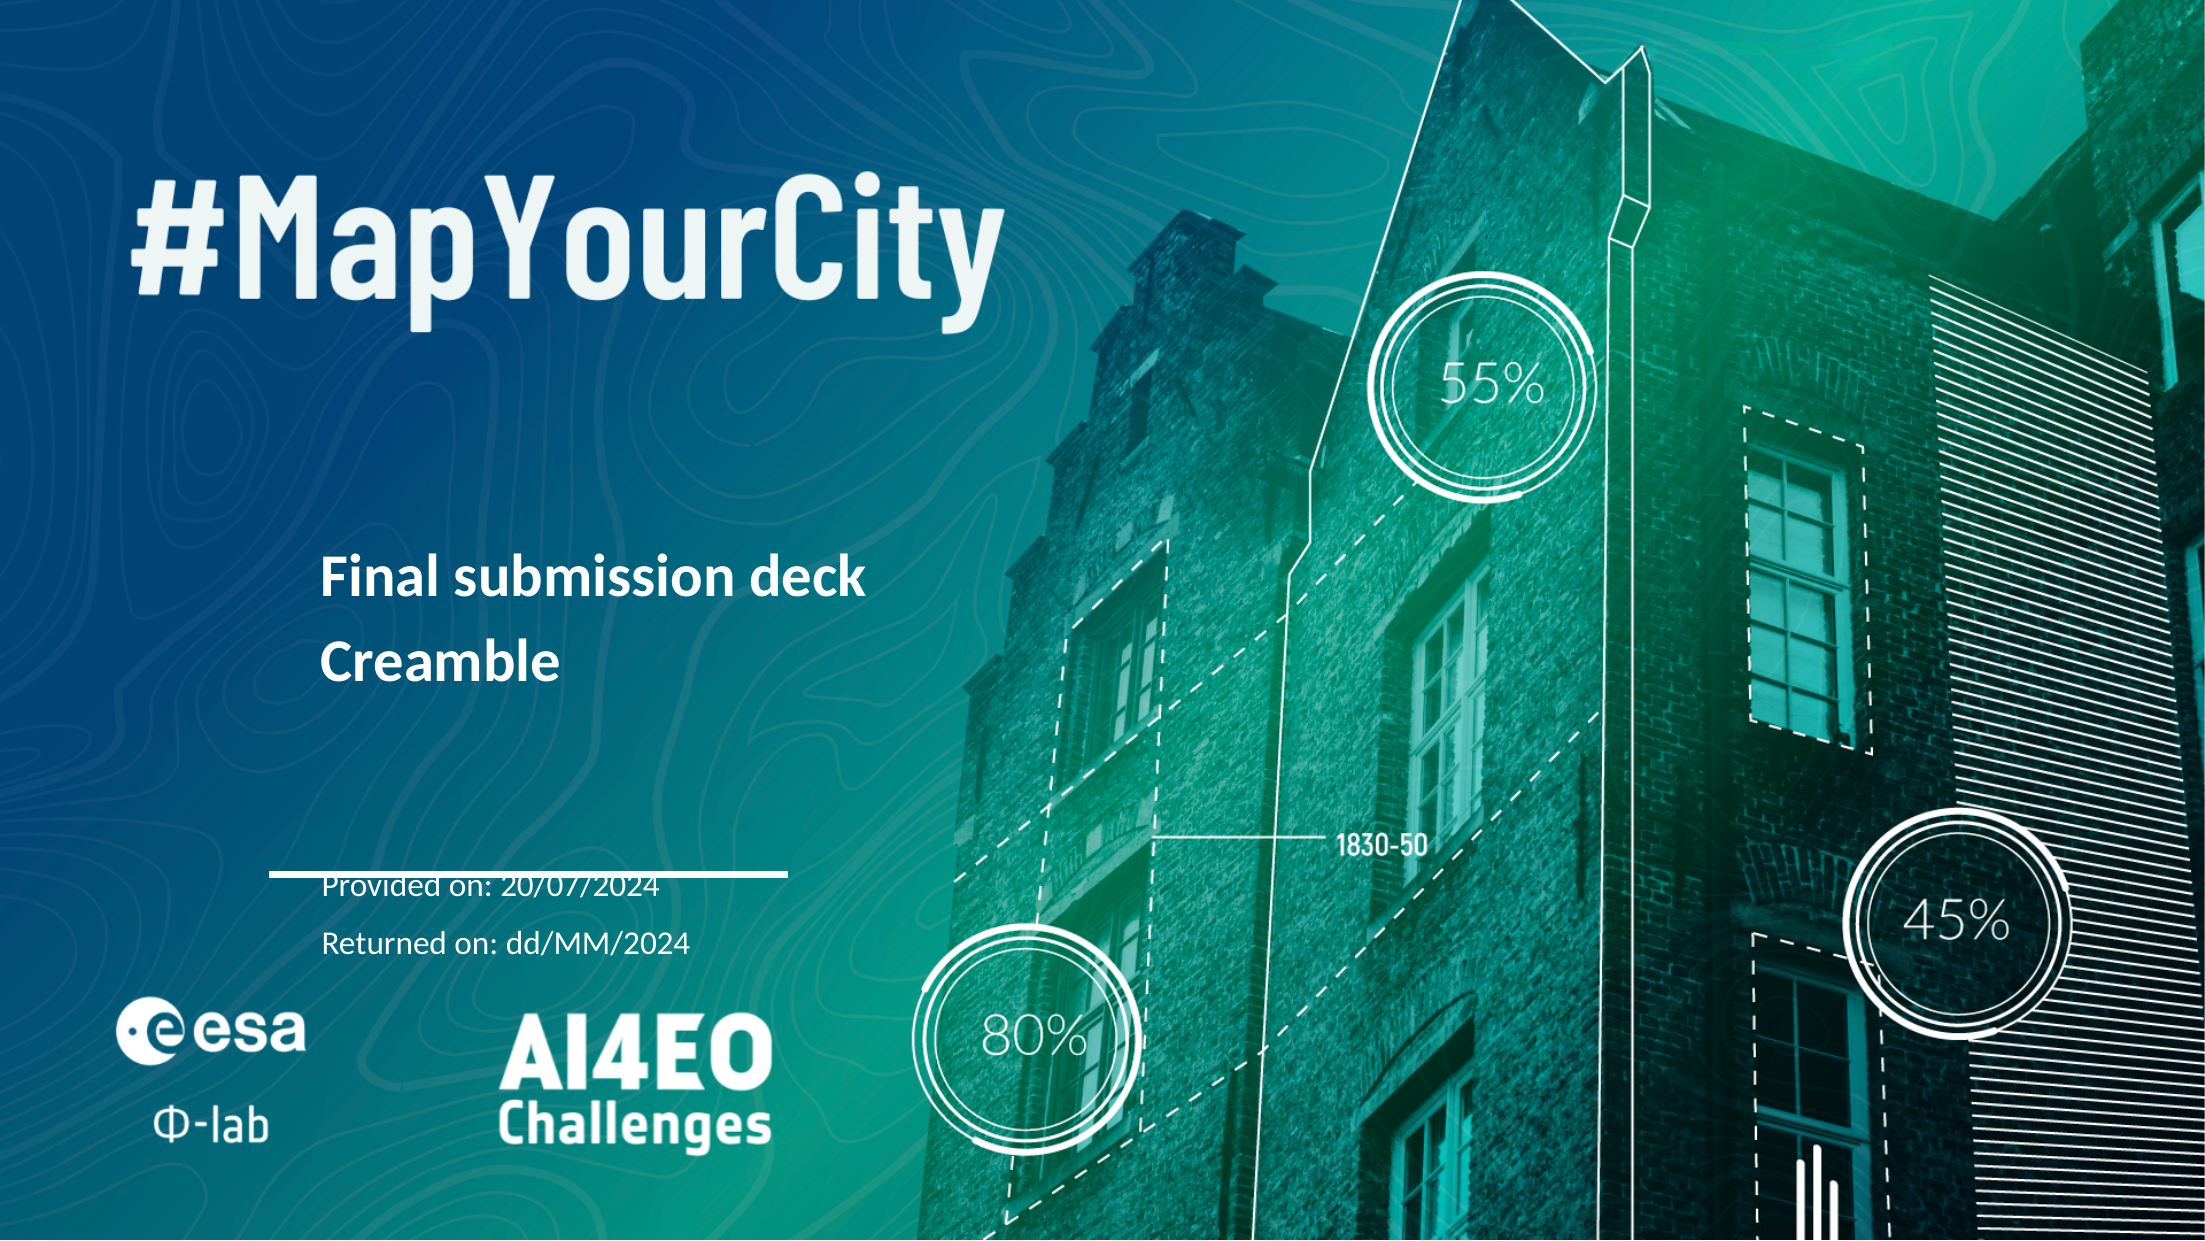

Final submission deck
Creamble
Provided on: 20/07/2024
Returned on: dd/MM/2024